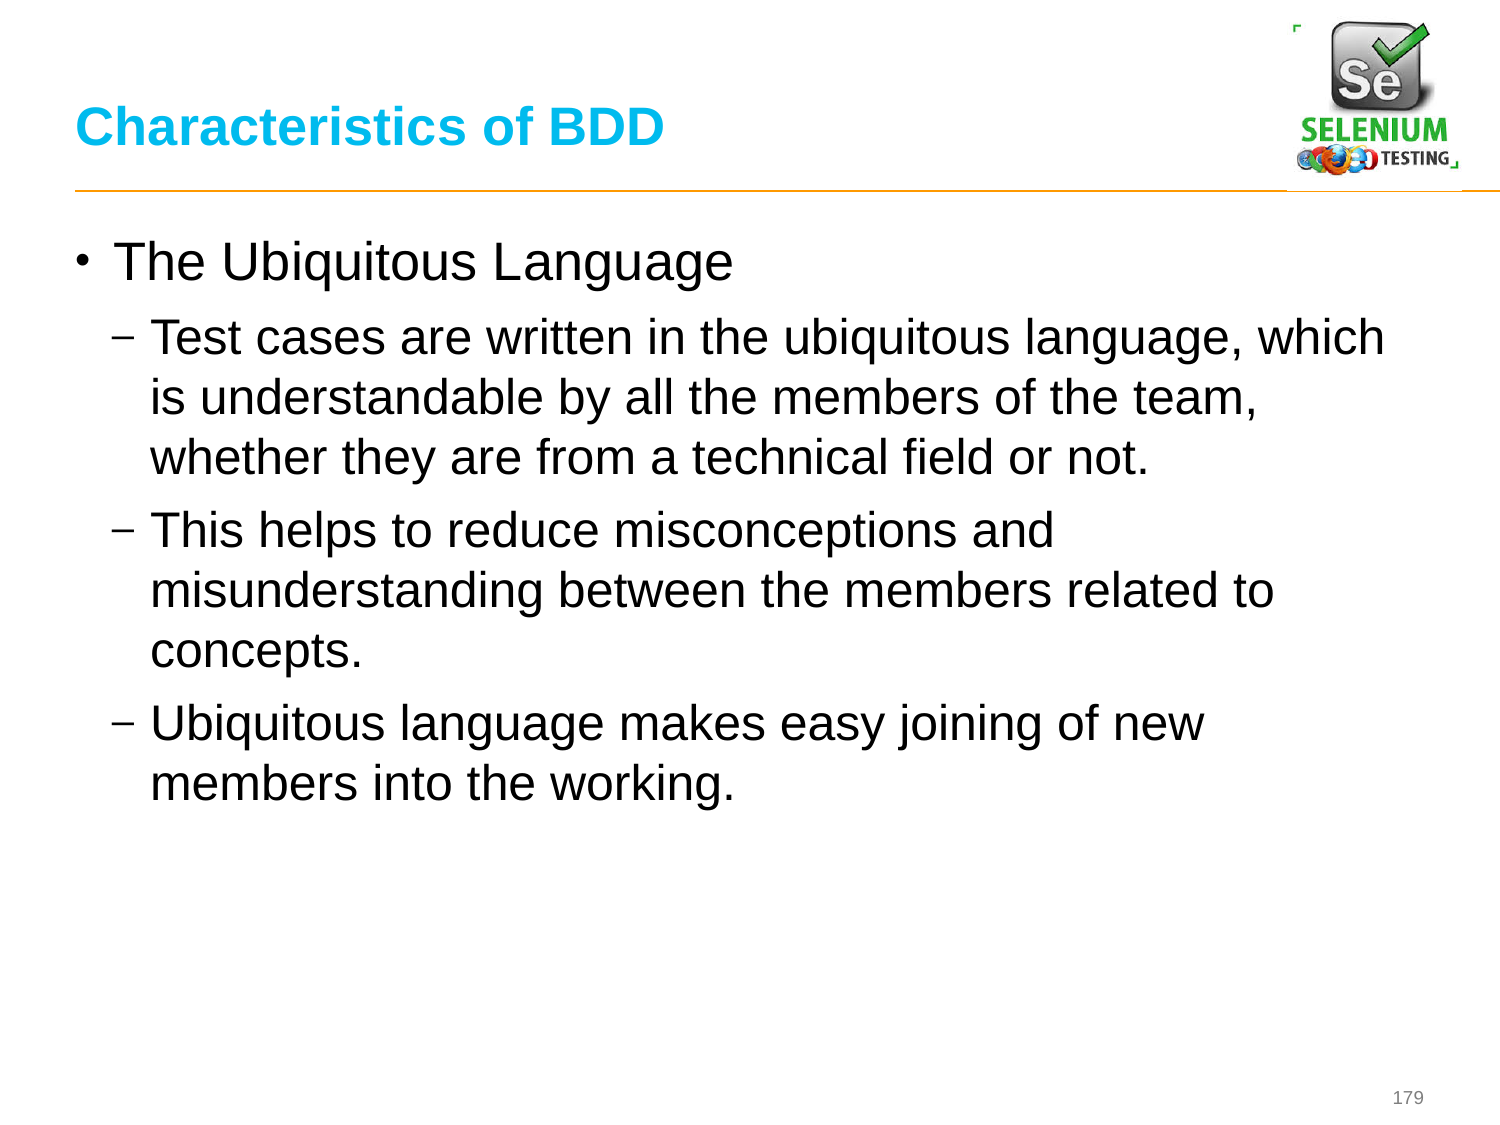

# Characteristics of BDD
The Ubiquitous Language
Test cases are written in the ubiquitous language, which is understandable by all the members of the team, whether they are from a technical field or not.
This helps to reduce misconceptions and misunderstanding between the members related to concepts.
Ubiquitous language makes easy joining of new members into the working.